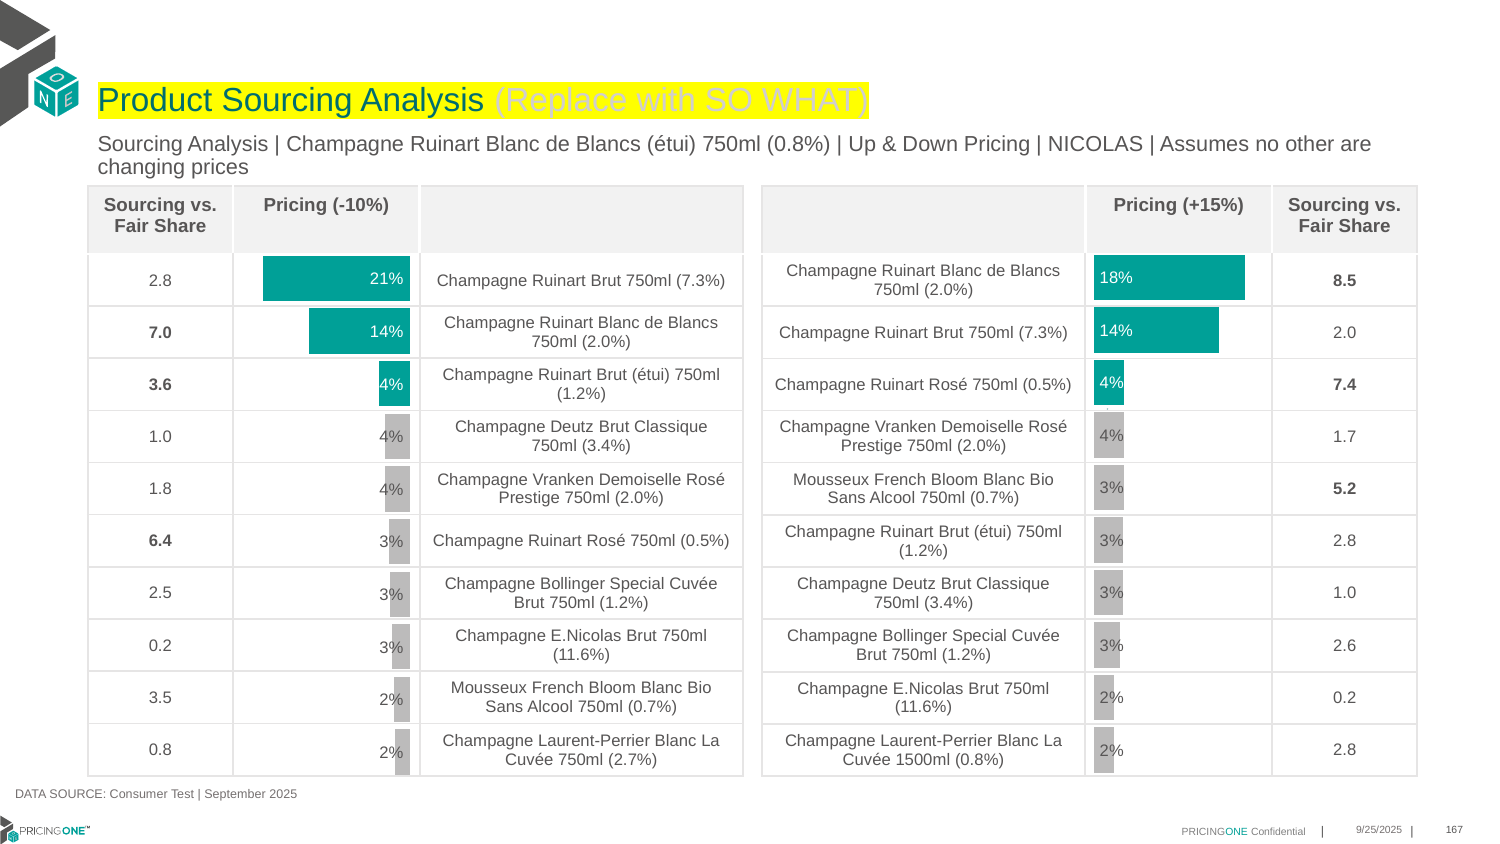

# Product Sourcing Analysis (Replace with SO WHAT)
Sourcing Analysis | Champagne Ruinart Blanc de Blancs (étui) 750ml (0.8%) | Up & Down Pricing | NICOLAS | Assumes no other are changing prices
| Sourcing vs. Fair Share | Pricing (-10%) |  |
| --- | --- | --- |
| 2.8 |  | Champagne Ruinart Brut 750ml (7.3%) |
| 7.0 |  | Champagne Ruinart Blanc de Blancs 750ml (2.0%) |
| 3.6 |  | Champagne Ruinart Brut (étui) 750ml (1.2%) |
| 1.0 |  | Champagne Deutz Brut Classique 750ml (3.4%) |
| 1.8 |  | Champagne Vranken Demoiselle Rosé Prestige 750ml (2.0%) |
| 6.4 |  | Champagne Ruinart Rosé 750ml (0.5%) |
| 2.5 |  | Champagne Bollinger Special Cuvée Brut 750ml (1.2%) |
| 0.2 |  | Champagne E.Nicolas Brut 750ml (11.6%) |
| 3.5 |  | Mousseux French Bloom Blanc Bio Sans Alcool 750ml (0.7%) |
| 0.8 |  | Champagne Laurent-Perrier Blanc La Cuvée 750ml (2.7%) |
|  | Pricing (+15%) | Sourcing vs. Fair Share |
| --- | --- | --- |
| Champagne Ruinart Blanc de Blancs 750ml (2.0%) |  | 8.5 |
| Champagne Ruinart Brut 750ml (7.3%) |  | 2.0 |
| Champagne Ruinart Rosé 750ml (0.5%) |  | 7.4 |
| Champagne Vranken Demoiselle Rosé Prestige 750ml (2.0%) |  | 1.7 |
| Mousseux French Bloom Blanc Bio Sans Alcool 750ml (0.7%) |  | 5.2 |
| Champagne Ruinart Brut (étui) 750ml (1.2%) |  | 2.8 |
| Champagne Deutz Brut Classique 750ml (3.4%) |  | 1.0 |
| Champagne Bollinger Special Cuvée Brut 750ml (1.2%) |  | 2.6 |
| Champagne E.Nicolas Brut 750ml (11.6%) |  | 0.2 |
| Champagne Laurent-Perrier Blanc La Cuvée 1500ml (0.8%) |  | 2.8 |

### Chart

| Category | Champagne Ruinart Blanc de Blancs (étui) 750ml (0.8%) |
|---|---|
| Champagne Ruinart Blanc de Blancs 750ml (2.0%) | 0.17533347625249868 |
| Champagne Ruinart Brut 750ml (7.3%) | 0.1449254117742079 |
| Champagne Ruinart Rosé 750ml (0.5%) | 0.03537213940665671 |
| Champagne Vranken Demoiselle Rosé Prestige 750ml (2.0%) | 0.03516594113780646 |
| Mousseux French Bloom Blanc Bio Sans Alcool 750ml (0.7%) | 0.03497404801402568 |
| Champagne Ruinart Brut (étui) 750ml (1.2%) | 0.03425416931417255 |
| Champagne Deutz Brut Classique 750ml (3.4%) | 0.034219757472323815 |
| Champagne Bollinger Special Cuvée Brut 750ml (1.2%) | 0.030729152522006656 |
| Champagne E.Nicolas Brut 750ml (11.6%) | 0.023835204482159773 |
| Champagne Laurent-Perrier Blanc La Cuvée 1500ml (0.8%) | 0.02351667280723231 |

### Chart

| Category | Champagne Ruinart Blanc de Blancs (étui) 750ml (0.8%) |
|---|---|
| Champagne Ruinart Brut 750ml (7.3%) | 0.20981247968013872 |
| Champagne Ruinart Blanc de Blancs 750ml (2.0%) | 0.14468171652981476 |
| Champagne Ruinart Brut (étui) 750ml (1.2%) | 0.04378639472030894 |
| Champagne Deutz Brut Classique 750ml (3.4%) | 0.03612265140695871 |
| Champagne Vranken Demoiselle Rosé Prestige 750ml (2.0%) | 0.035690402397743425 |
| Champagne Ruinart Rosé 750ml (0.5%) | 0.030702458419383946 |
| Champagne Bollinger Special Cuvée Brut 750ml (1.2%) | 0.029493832240643458 |
| Champagne E.Nicolas Brut 750ml (11.6%) | 0.025796324335954225 |
| Mousseux French Bloom Blanc Bio Sans Alcool 750ml (0.7%) | 0.023671525854338408 |
| Champagne Laurent-Perrier Blanc La Cuvée 750ml (2.7%) | 0.022128667023012912 |
DATA SOURCE: Consumer Test | September 2025

9/25/2025
167